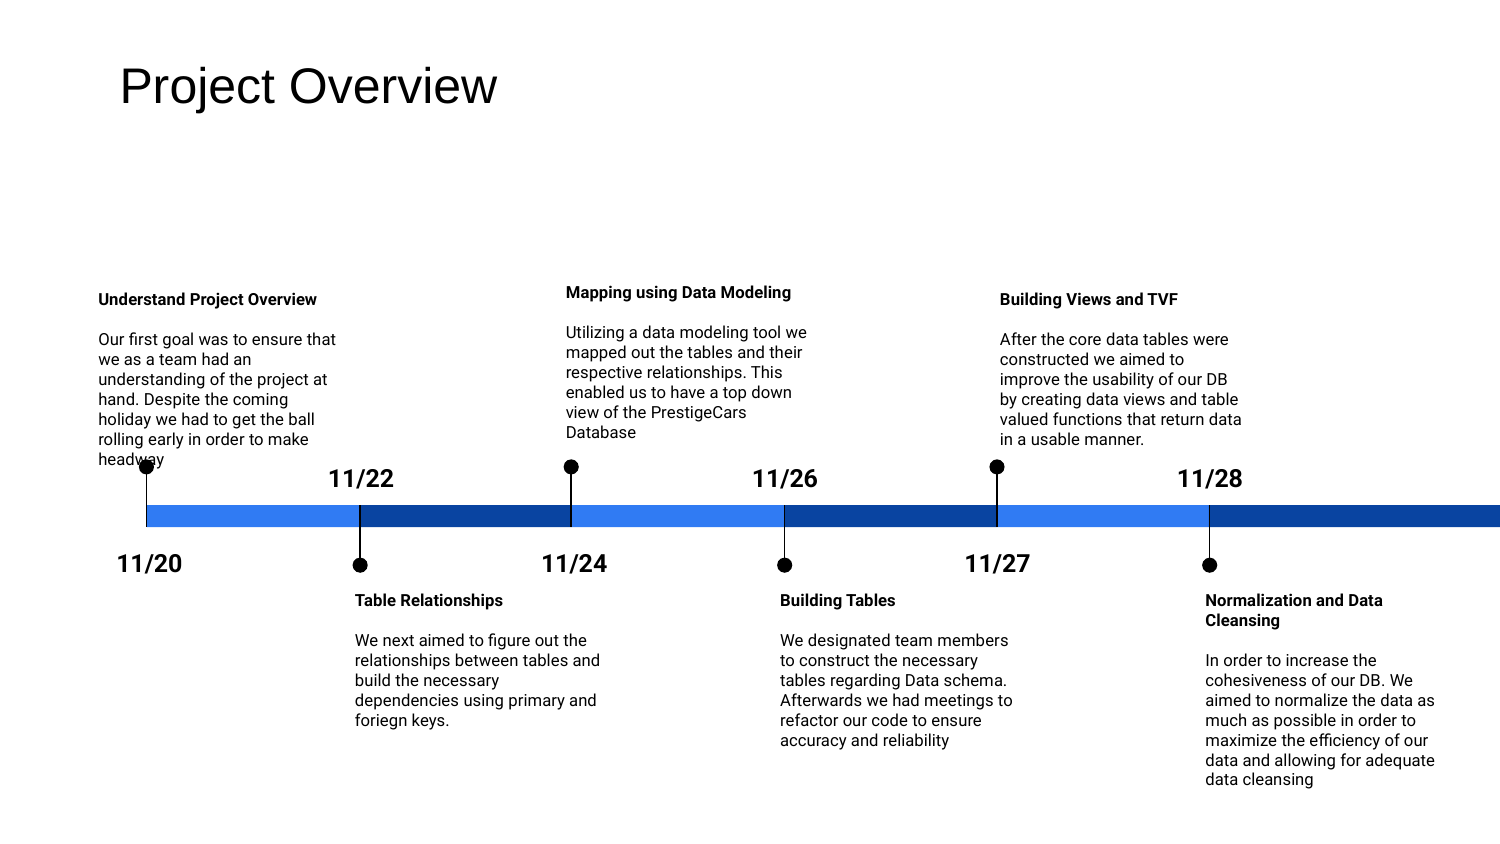

Project Overview
Mapping using Data Modeling

Utilizing a data modeling tool we mapped out the tables and their respective relationships. This enabled us to have a top down view of the PrestigeCars Database

11/24
Understand Project Overview

Our first goal was to ensure that we as a team had an understanding of the project at hand. Despite the coming holiday we had to get the ball rolling early in order to make headway

11/20
Building Views and TVF

After the core data tables were constructed we aimed to improve the usability of our DB by creating data views and table valued functions that return data in a usable manner.

11/27
11/22

Table Relationships

We next aimed to figure out the relationships between tables and build the necessary dependencies using primary and foriegn keys.
11/26

Building Tables

We designated team members to construct the necessary tables regarding Data schema. Afterwards we had meetings to refactor our code to ensure accuracy and reliability
11/28

Normalization and Data Cleansing

In order to increase the cohesiveness of our DB. We aimed to normalize the data as much as possible in order to maximize the efficiency of our data and allowing for adequate data cleansing